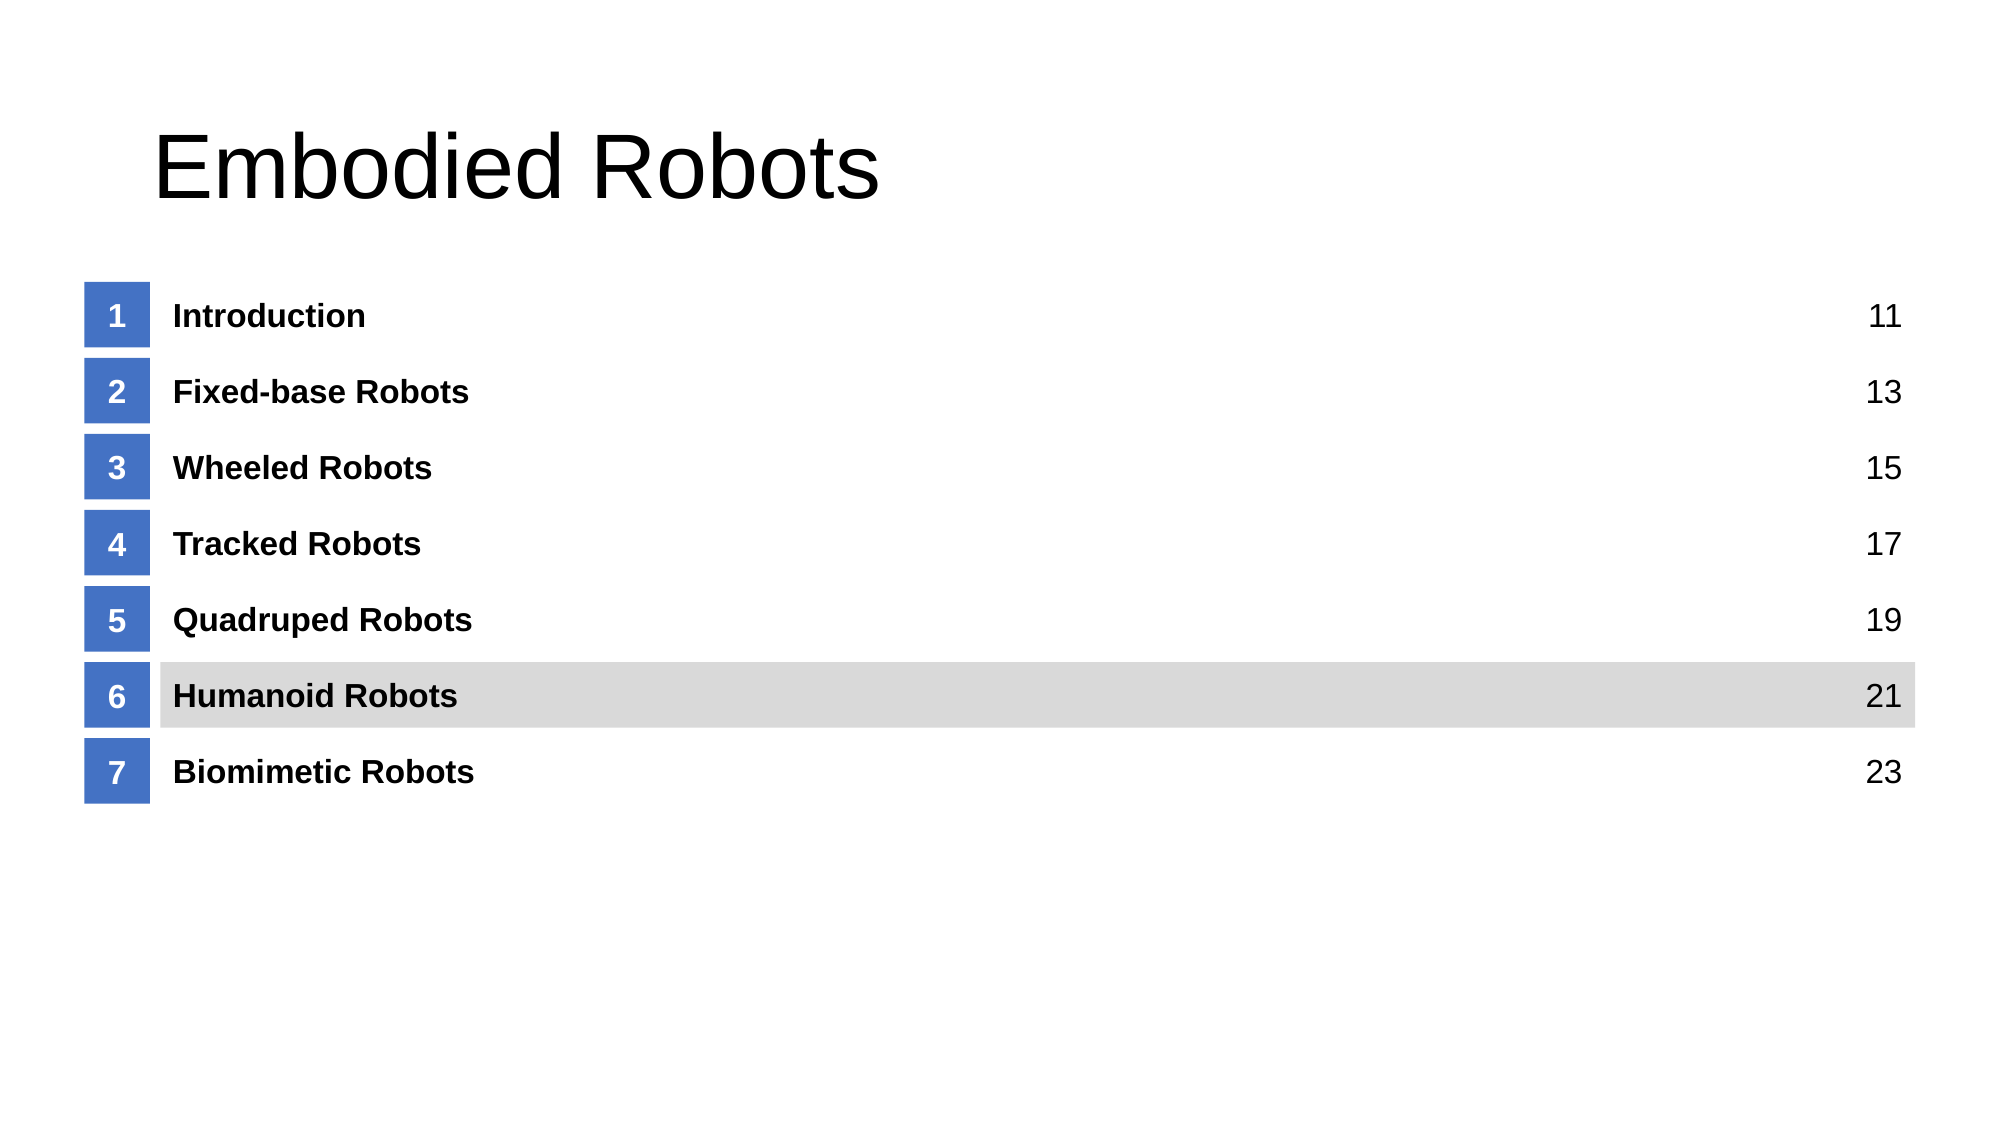

# Embodied Robots
1
Introduction
11
2
Fixed-base Robots
13
3
Wheeled Robots
15
4
Tracked Robots
17
5
Quadruped Robots
19
6

Humanoid Robots
21
7
Biomimetic Robots
23